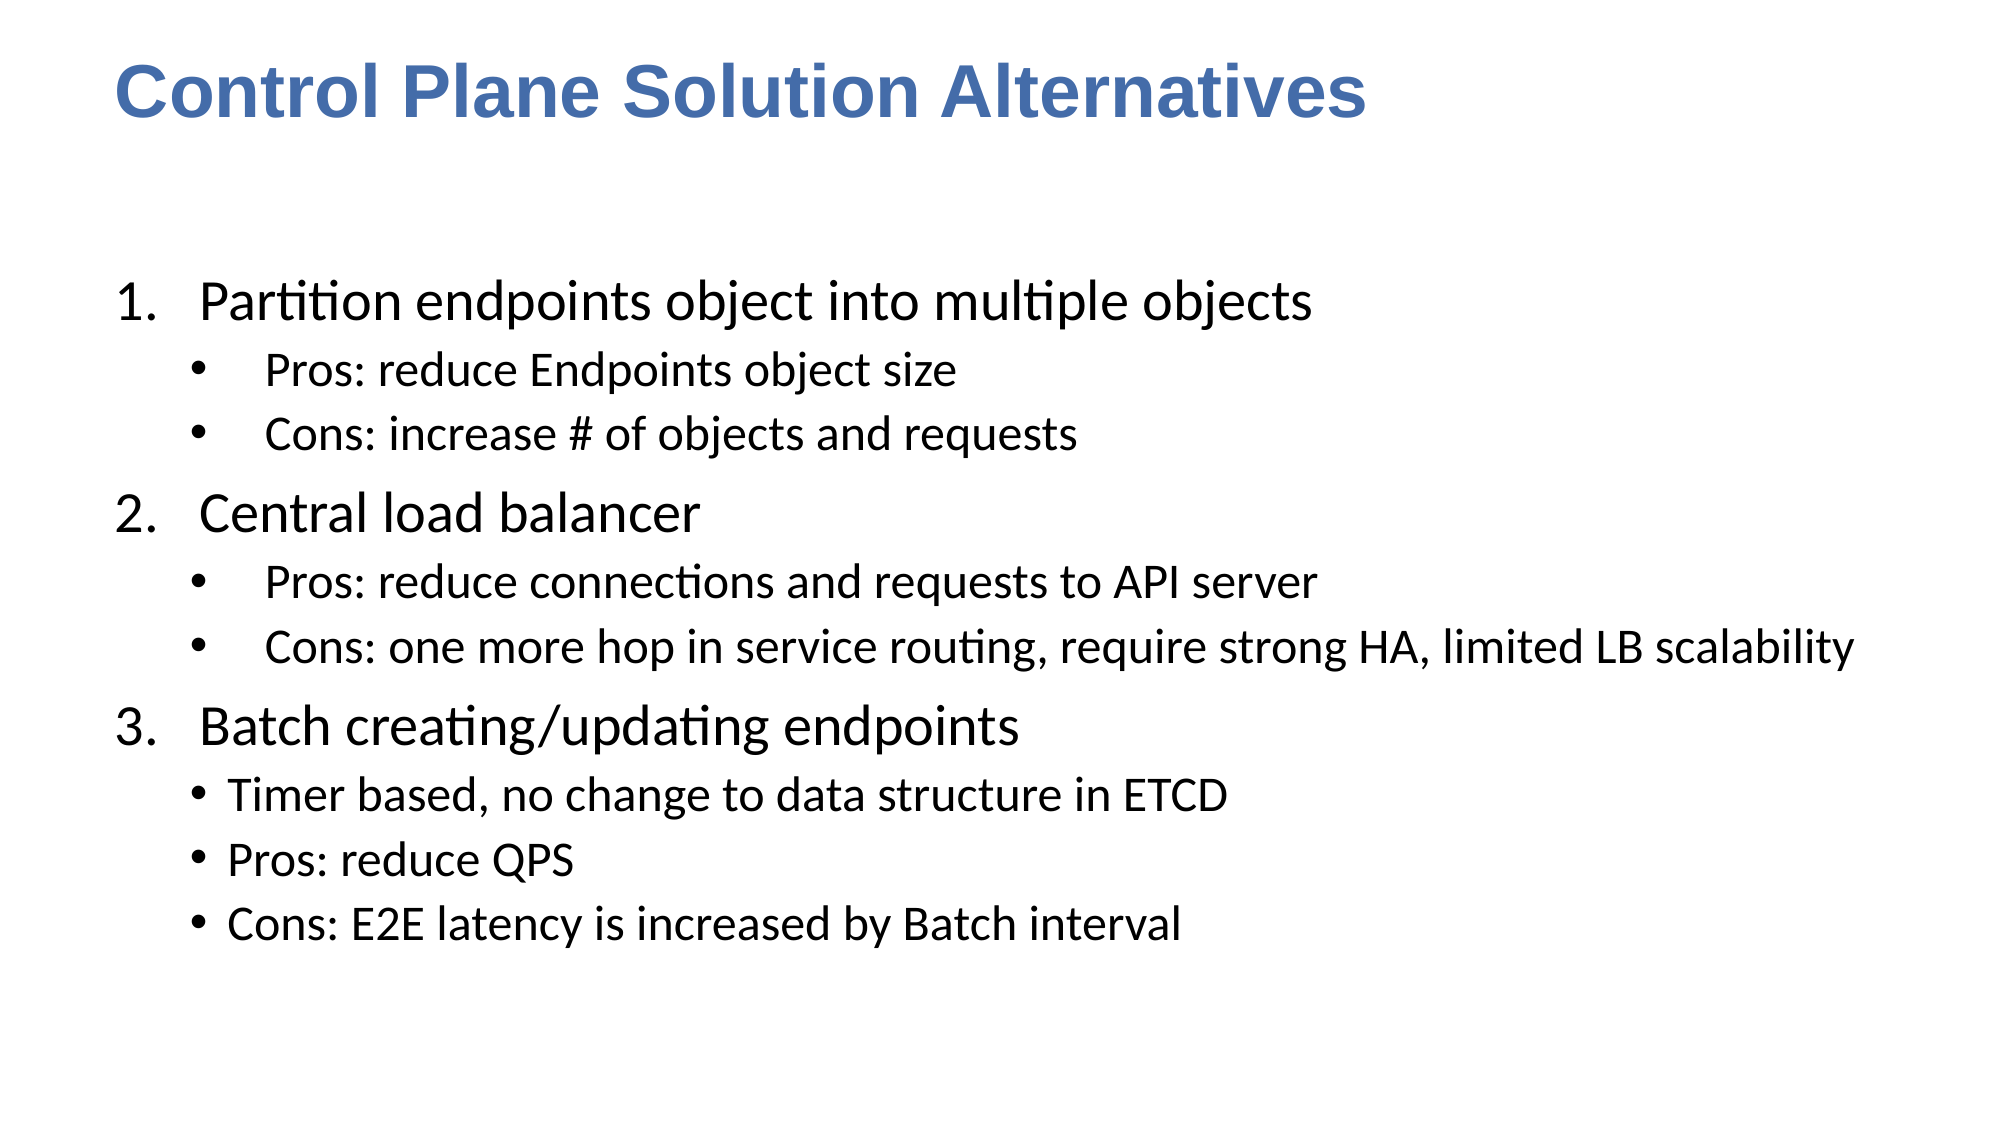

# Control Plane Solution Alternatives
Partition endpoints object into multiple objects
Pros: reduce Endpoints object size
Cons: increase # of objects and requests
Central load balancer
Pros: reduce connections and requests to API server
Cons: one more hop in service routing, require strong HA, limited LB scalability
Batch creating/updating endpoints
Timer based, no change to data structure in ETCD
Pros: reduce QPS
Cons: E2E latency is increased by Batch interval